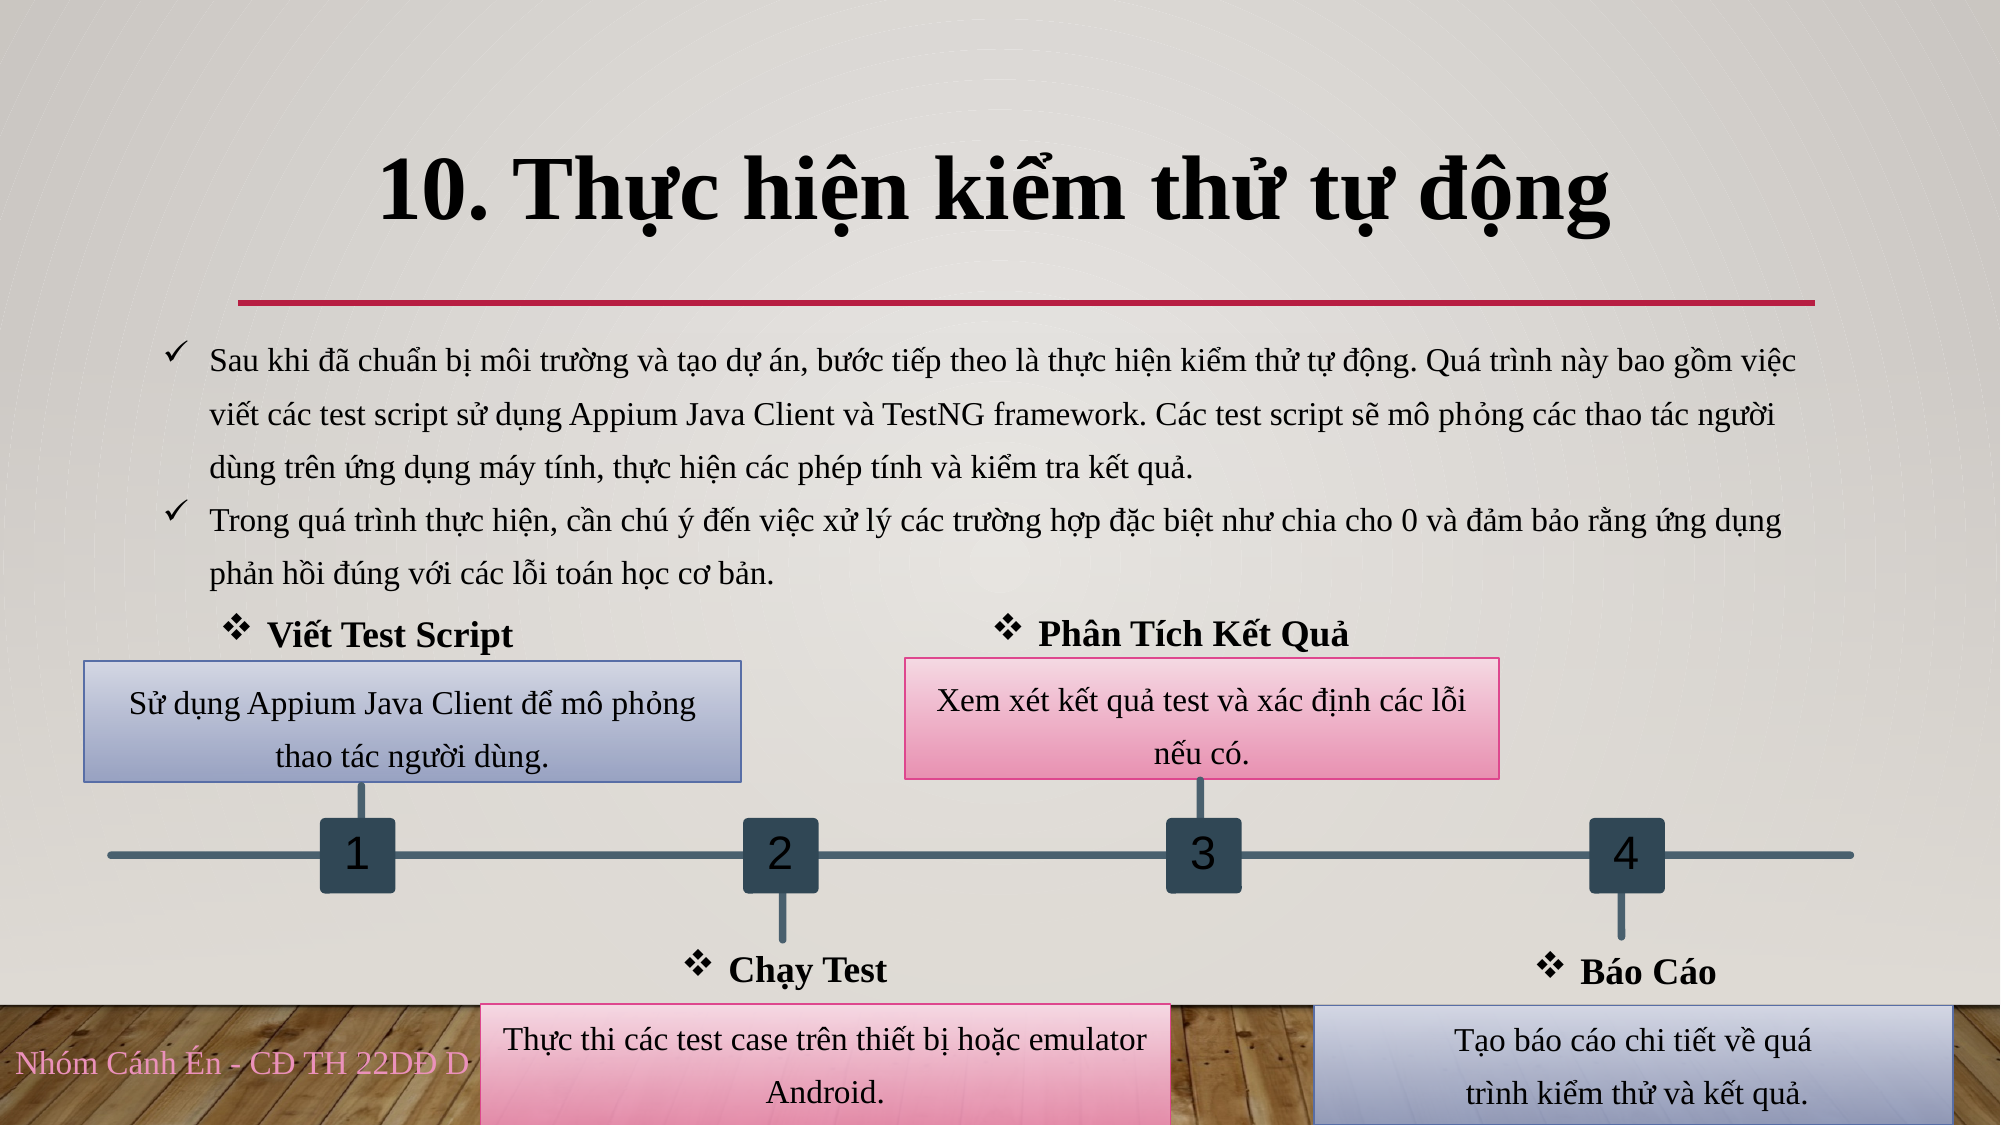

10. Thực hiện kiểm thử tự động
Sau khi đã chuẩn bị môi trường và tạo dự án, bước tiếp theo là thực hiện kiểm thử tự động. Quá trình này bao gồm việc viết các test script sử dụng Appium Java Client và TestNG framework. Các test script sẽ mô phỏng các thao tác người dùng trên ứng dụng máy tính, thực hiện các phép tính và kiểm tra kết quả.
Trong quá trình thực hiện, cần chú ý đến việc xử lý các trường hợp đặc biệt như chia cho 0 và đảm bảo rằng ứng dụng phản hồi đúng với các lỗi toán học cơ bản.
Viết Test Script
Phân Tích Kết Quả
Xem xét kết quả test và xác định các lỗi nếu có.
Sử dụng Appium Java Client để mô phỏng thao tác người dùng.

1
2
3
4

Chạy Test
Báo Cáo
Nhóm Cánh Én - CĐ TH 22DĐ D
Thực thi các test case trên thiết bị hoặc emulator Android.
Tạo báo cáo chi tiết về quá
 trình kiểm thử và kết quả.